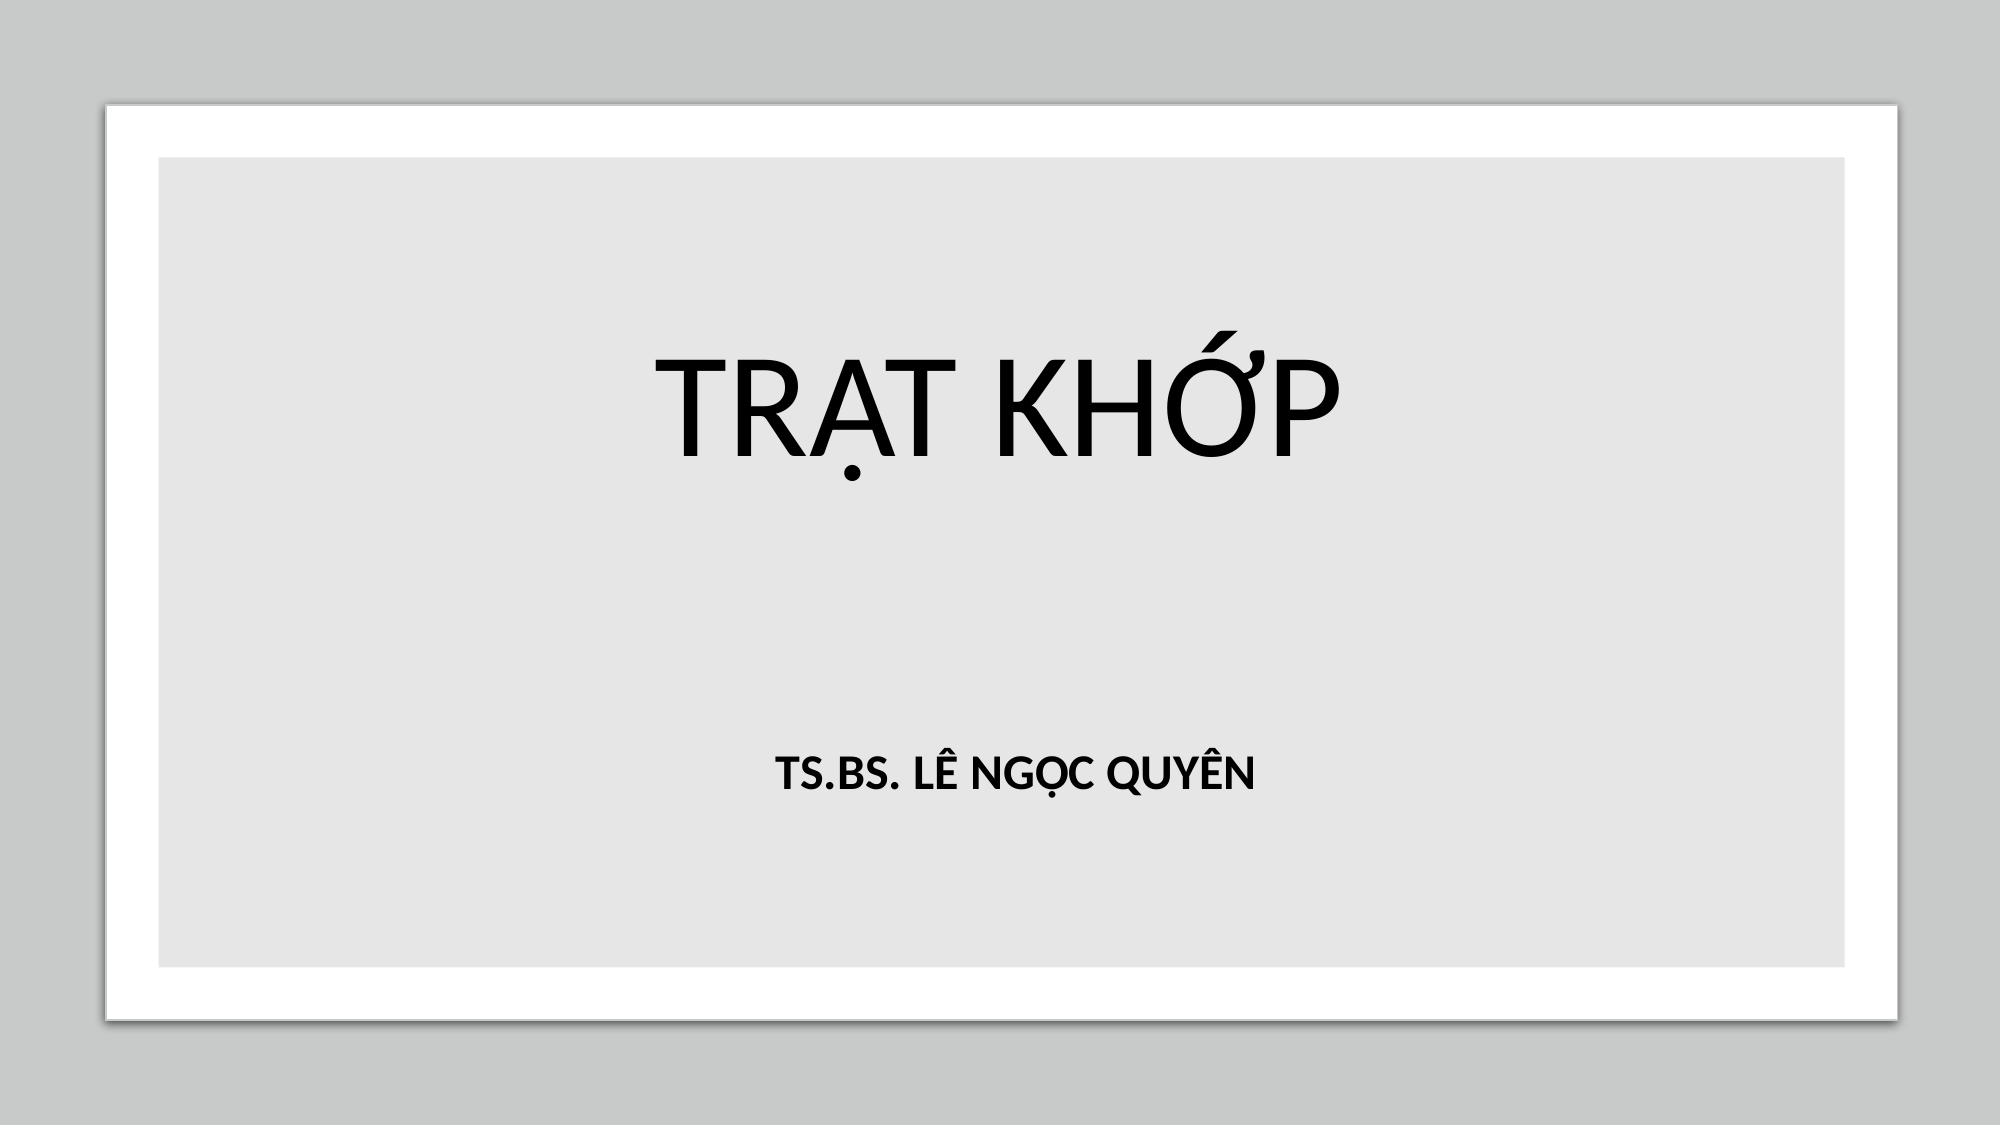

# TRẬT KHỚP

TS.BS. LÊ NGỌC QUYÊN